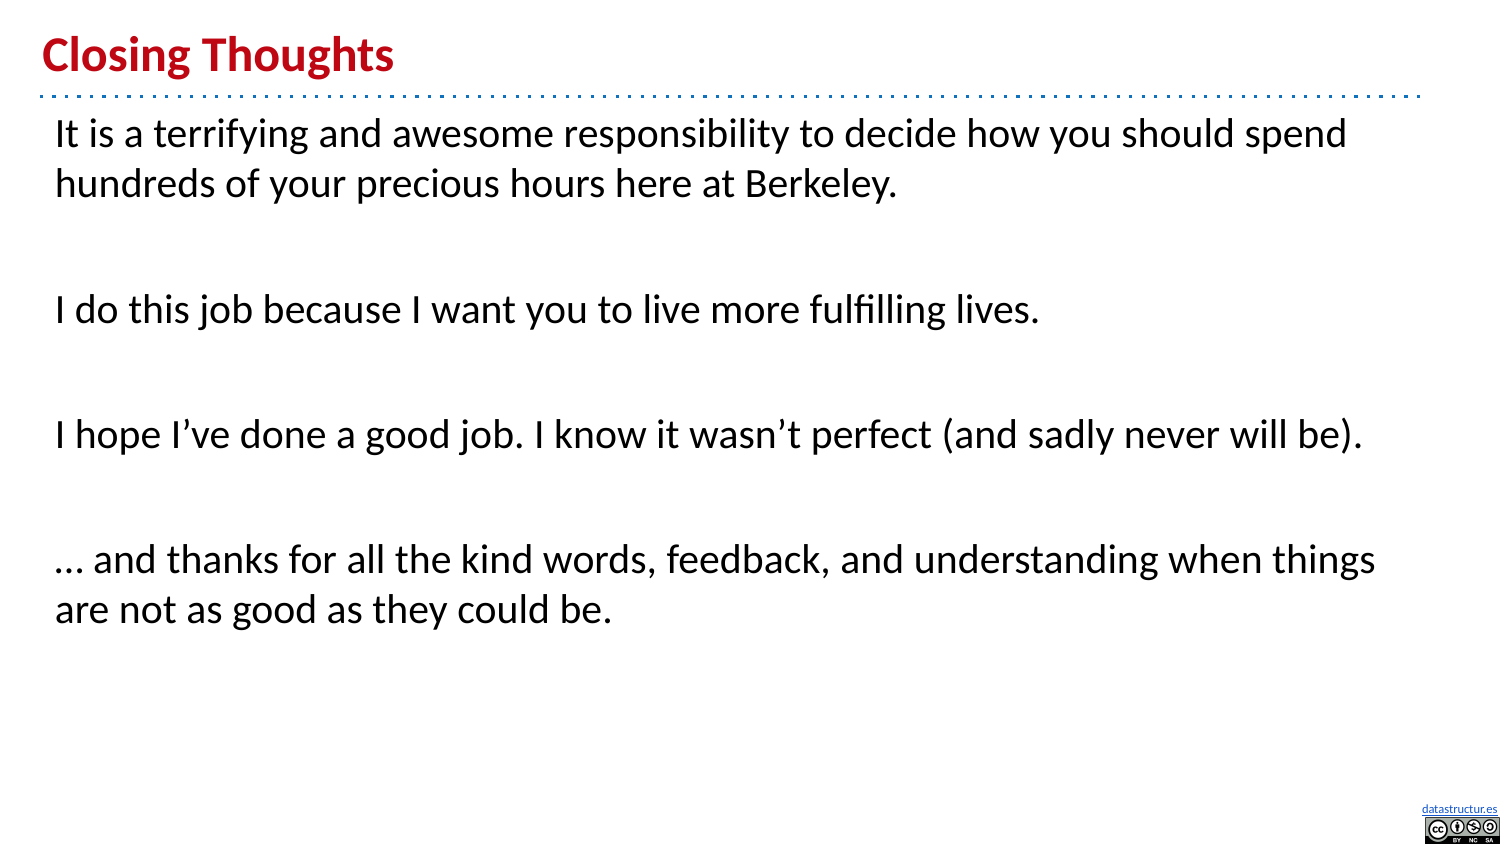

# Closing Thoughts
It is a terrifying and awesome responsibility to decide how you should spend hundreds of your precious hours here at Berkeley.

I do this job because I want you to live more fulfilling lives.

I hope I’ve done a good job. I know it wasn’t perfect (and sadly never will be).

… and thanks for all the kind words, feedback, and understanding when things are not as good as they could be.